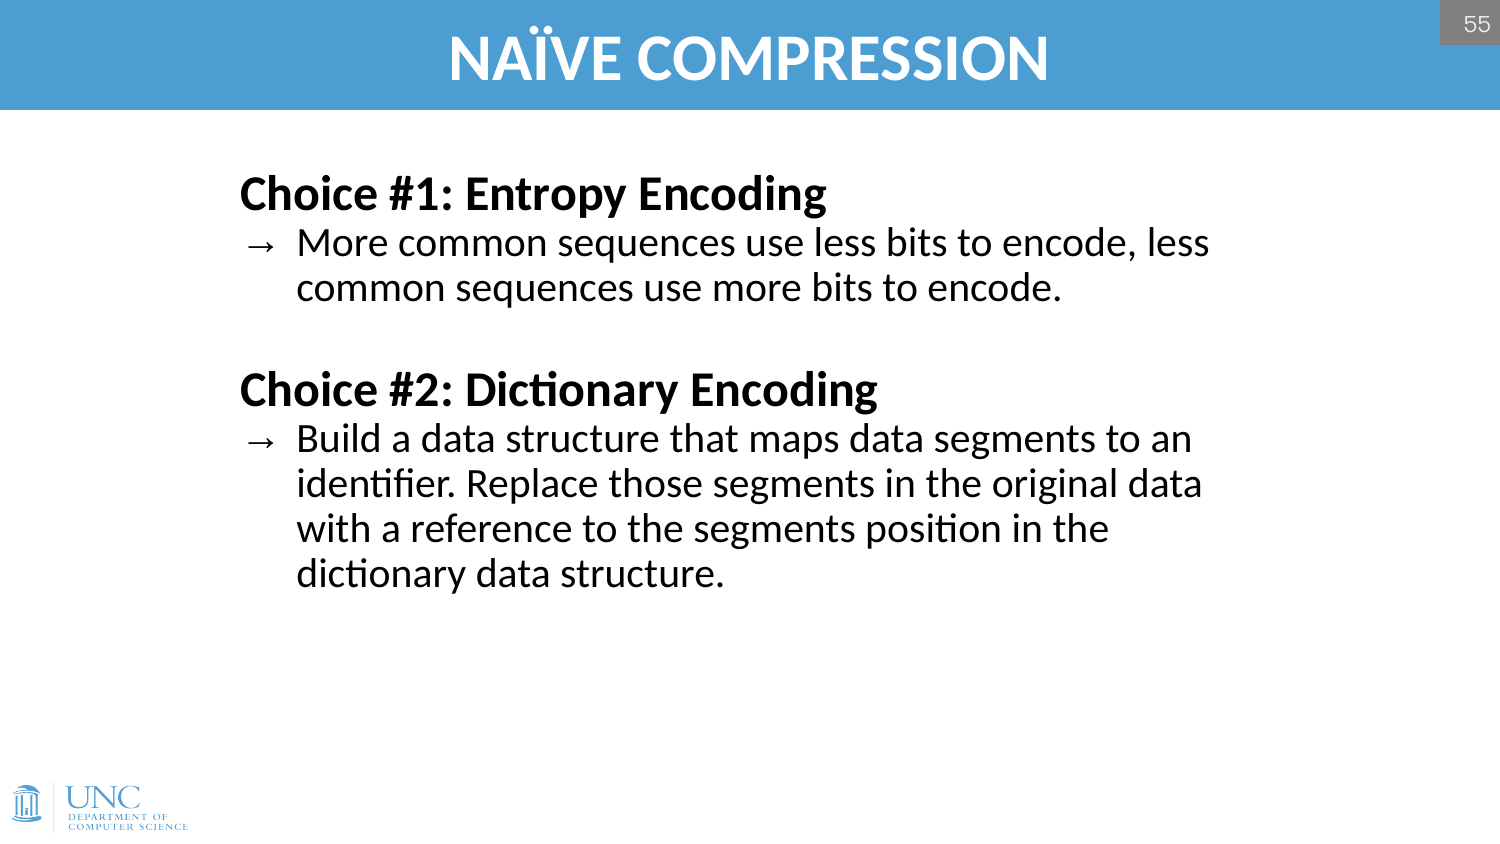

55
# NAÏVE COMPRESSION
Choice #1: Entropy Encoding
More common sequences use less bits to encode, less common sequences use more bits to encode.

Choice #2: Dictionary Encoding
Build a data structure that maps data segments to an identifier. Replace those segments in the original data with a reference to the segments position in the dictionary data structure.